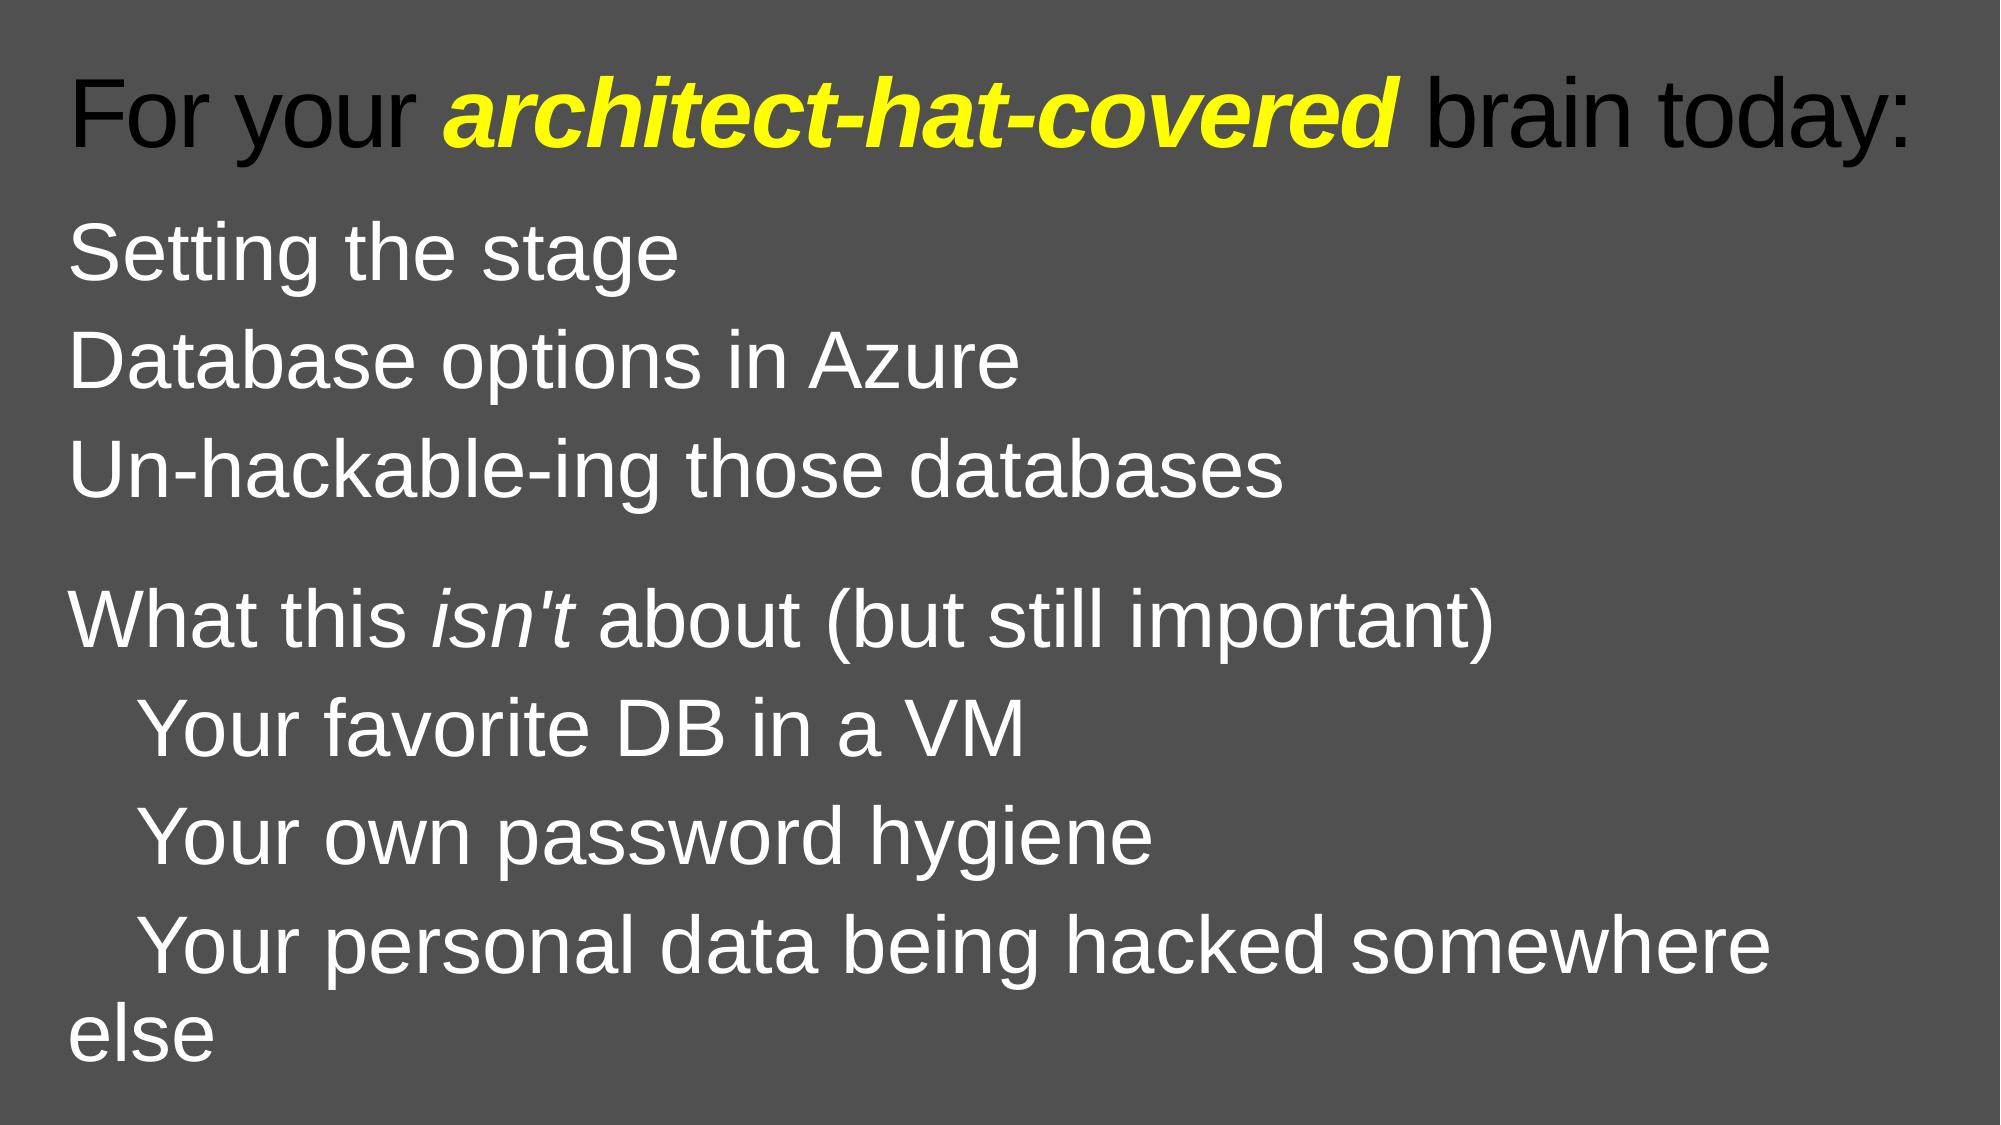

# For your architect-hat-covered brain today:
Setting the stage
Database options in Azure
Un-hackable-ing those databases
What this isn't about (but still important)
   Your favorite DB in a VM
   Your own password hygiene
   Your personal data being hacked somewhere else